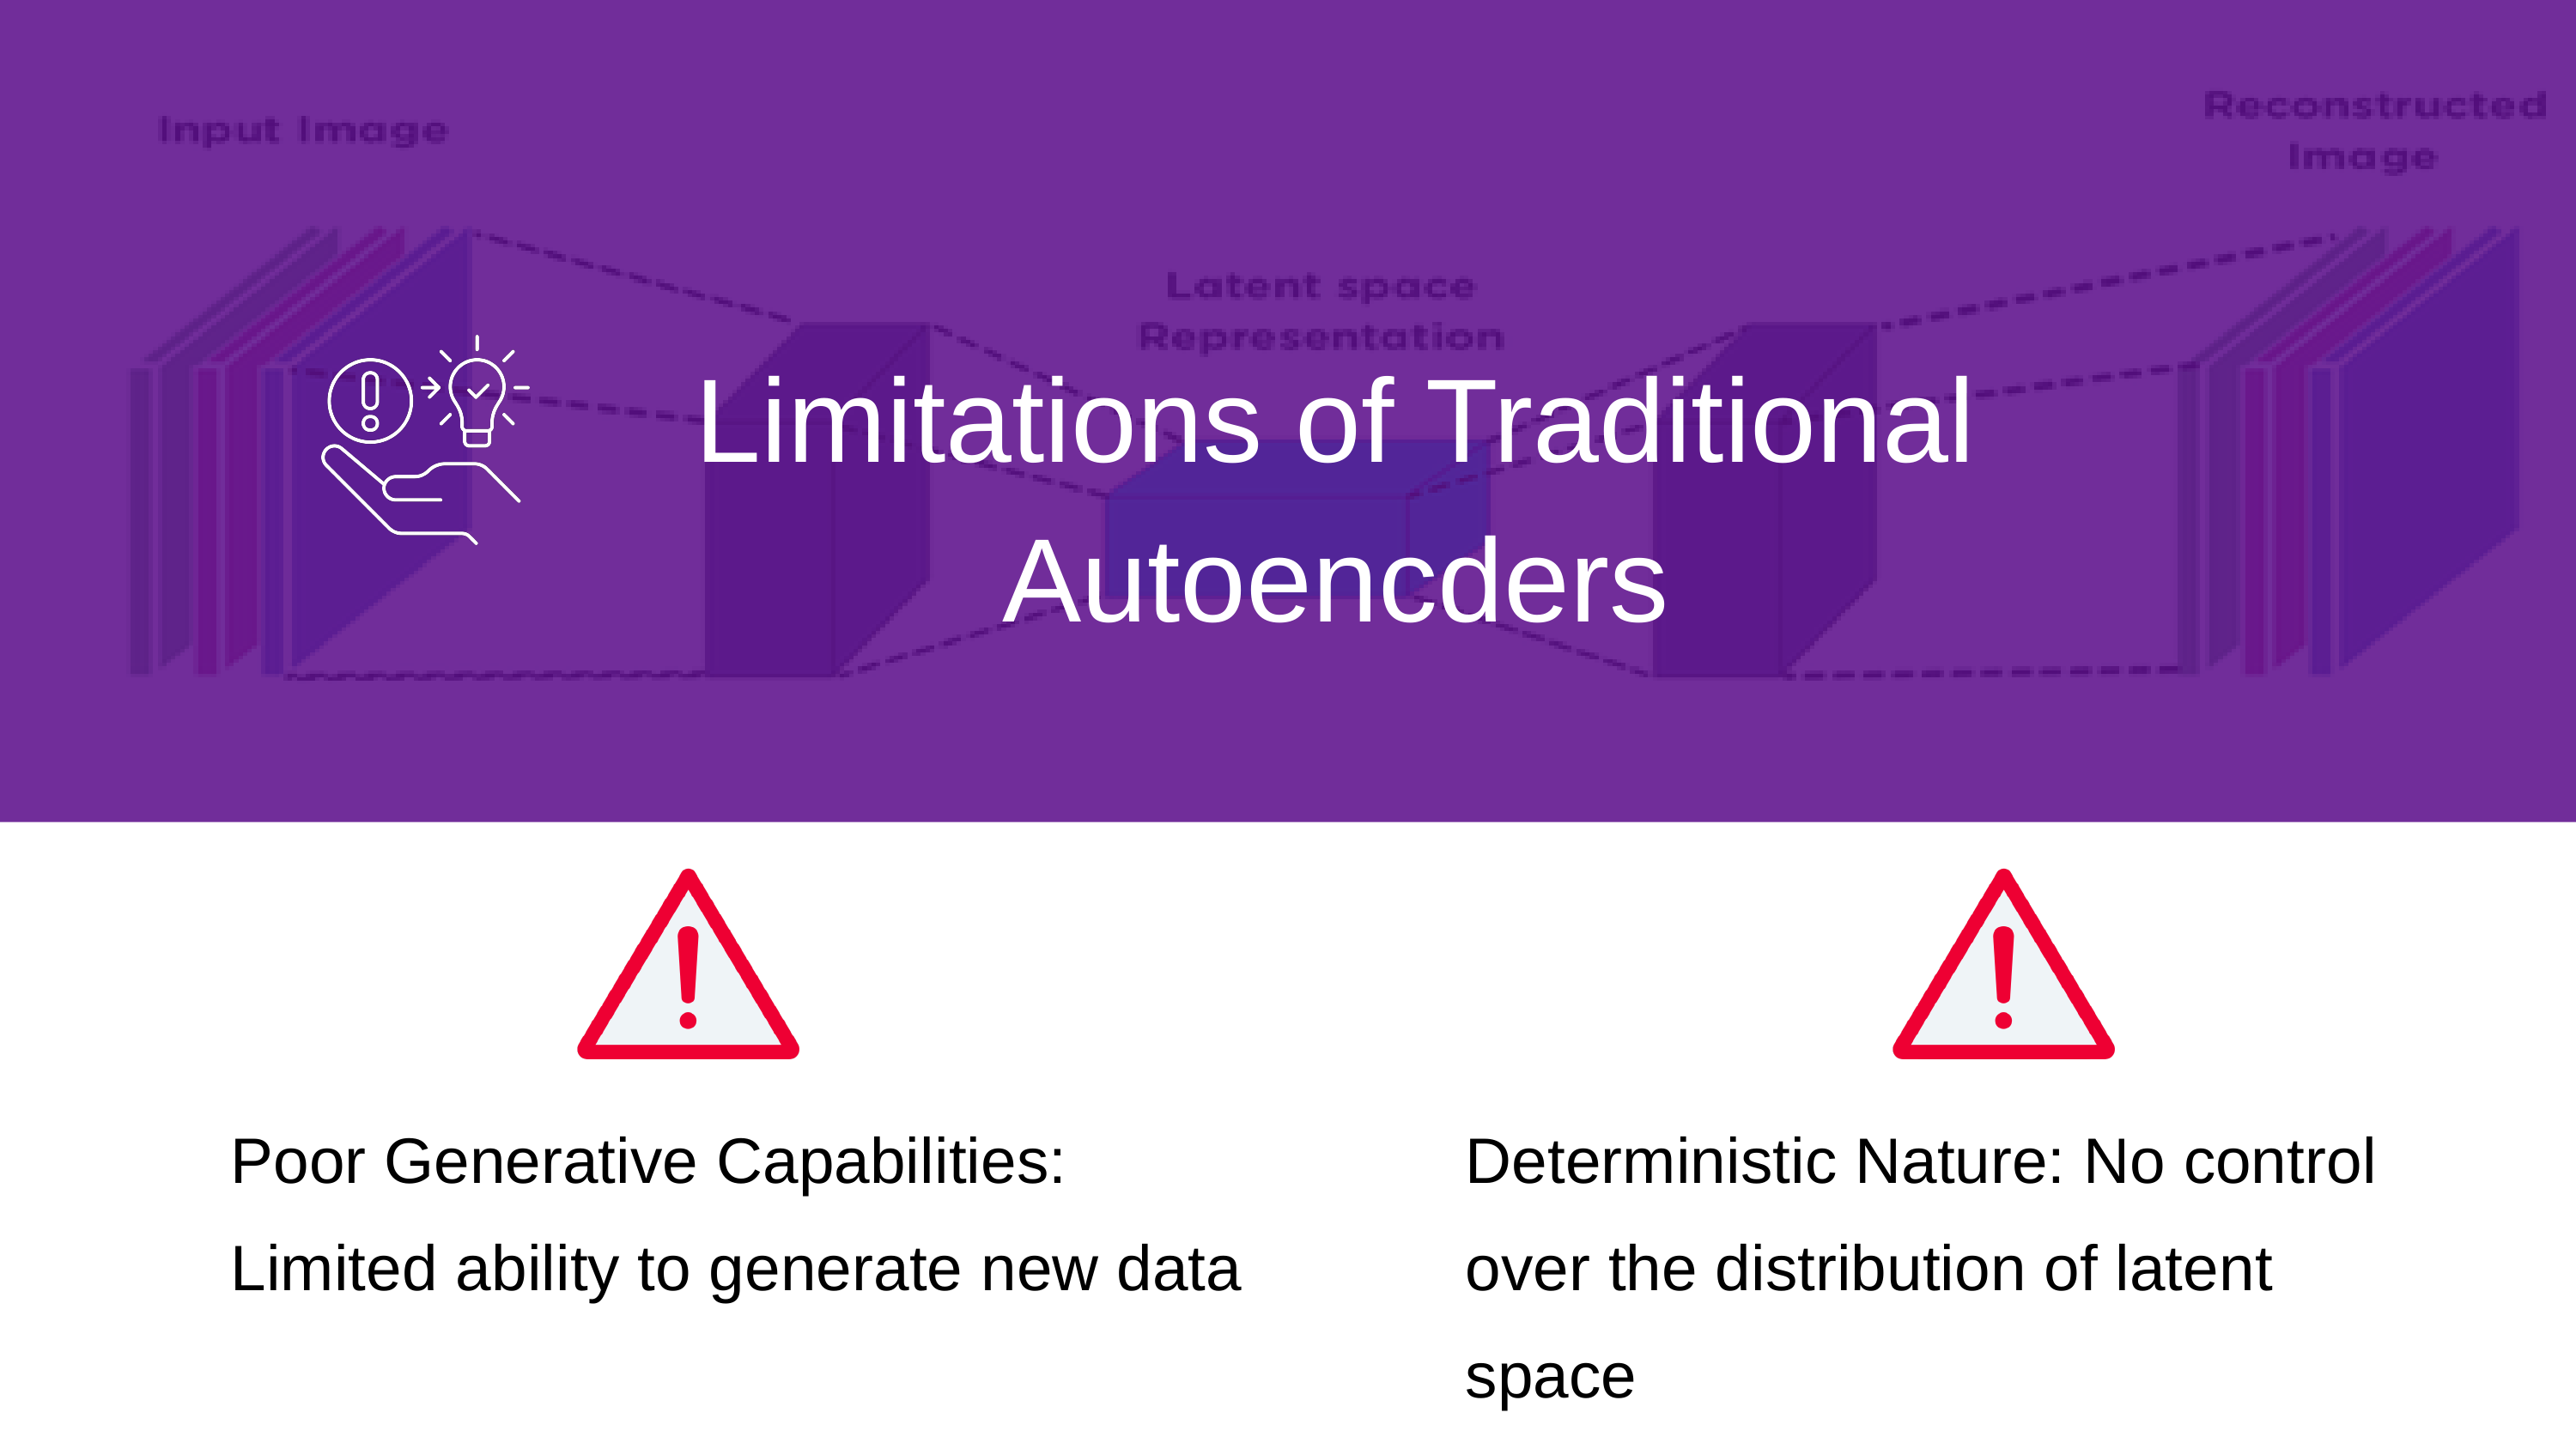

Limitations of Traditional Autoencders

Poor Generative Capabilities:
Limited ability to generate new data

Deterministic Nature: No control
over the distribution of latent space